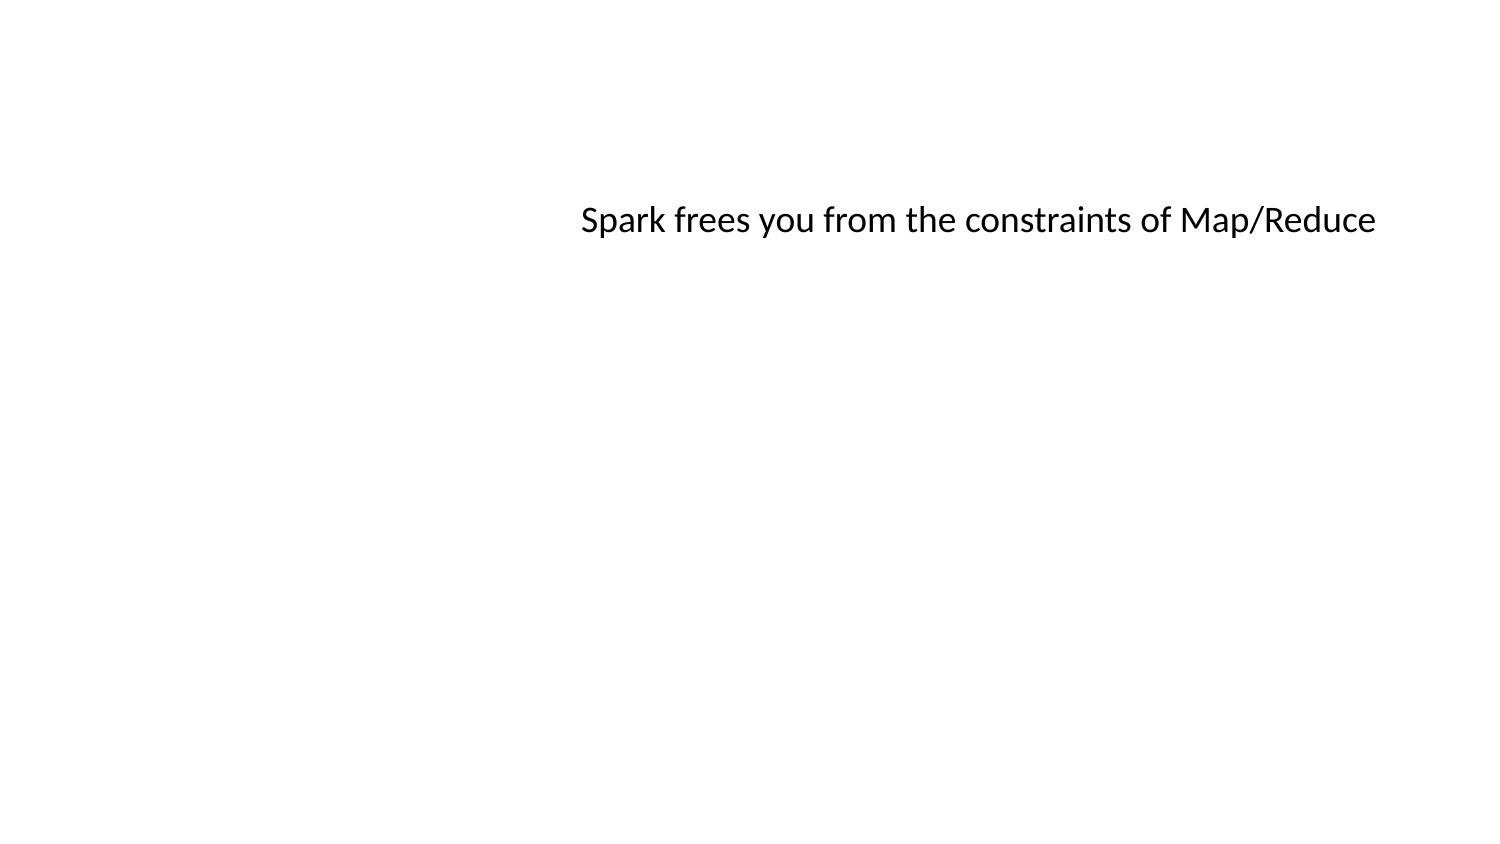

Spark frees you from the constraints of Map/Reduce